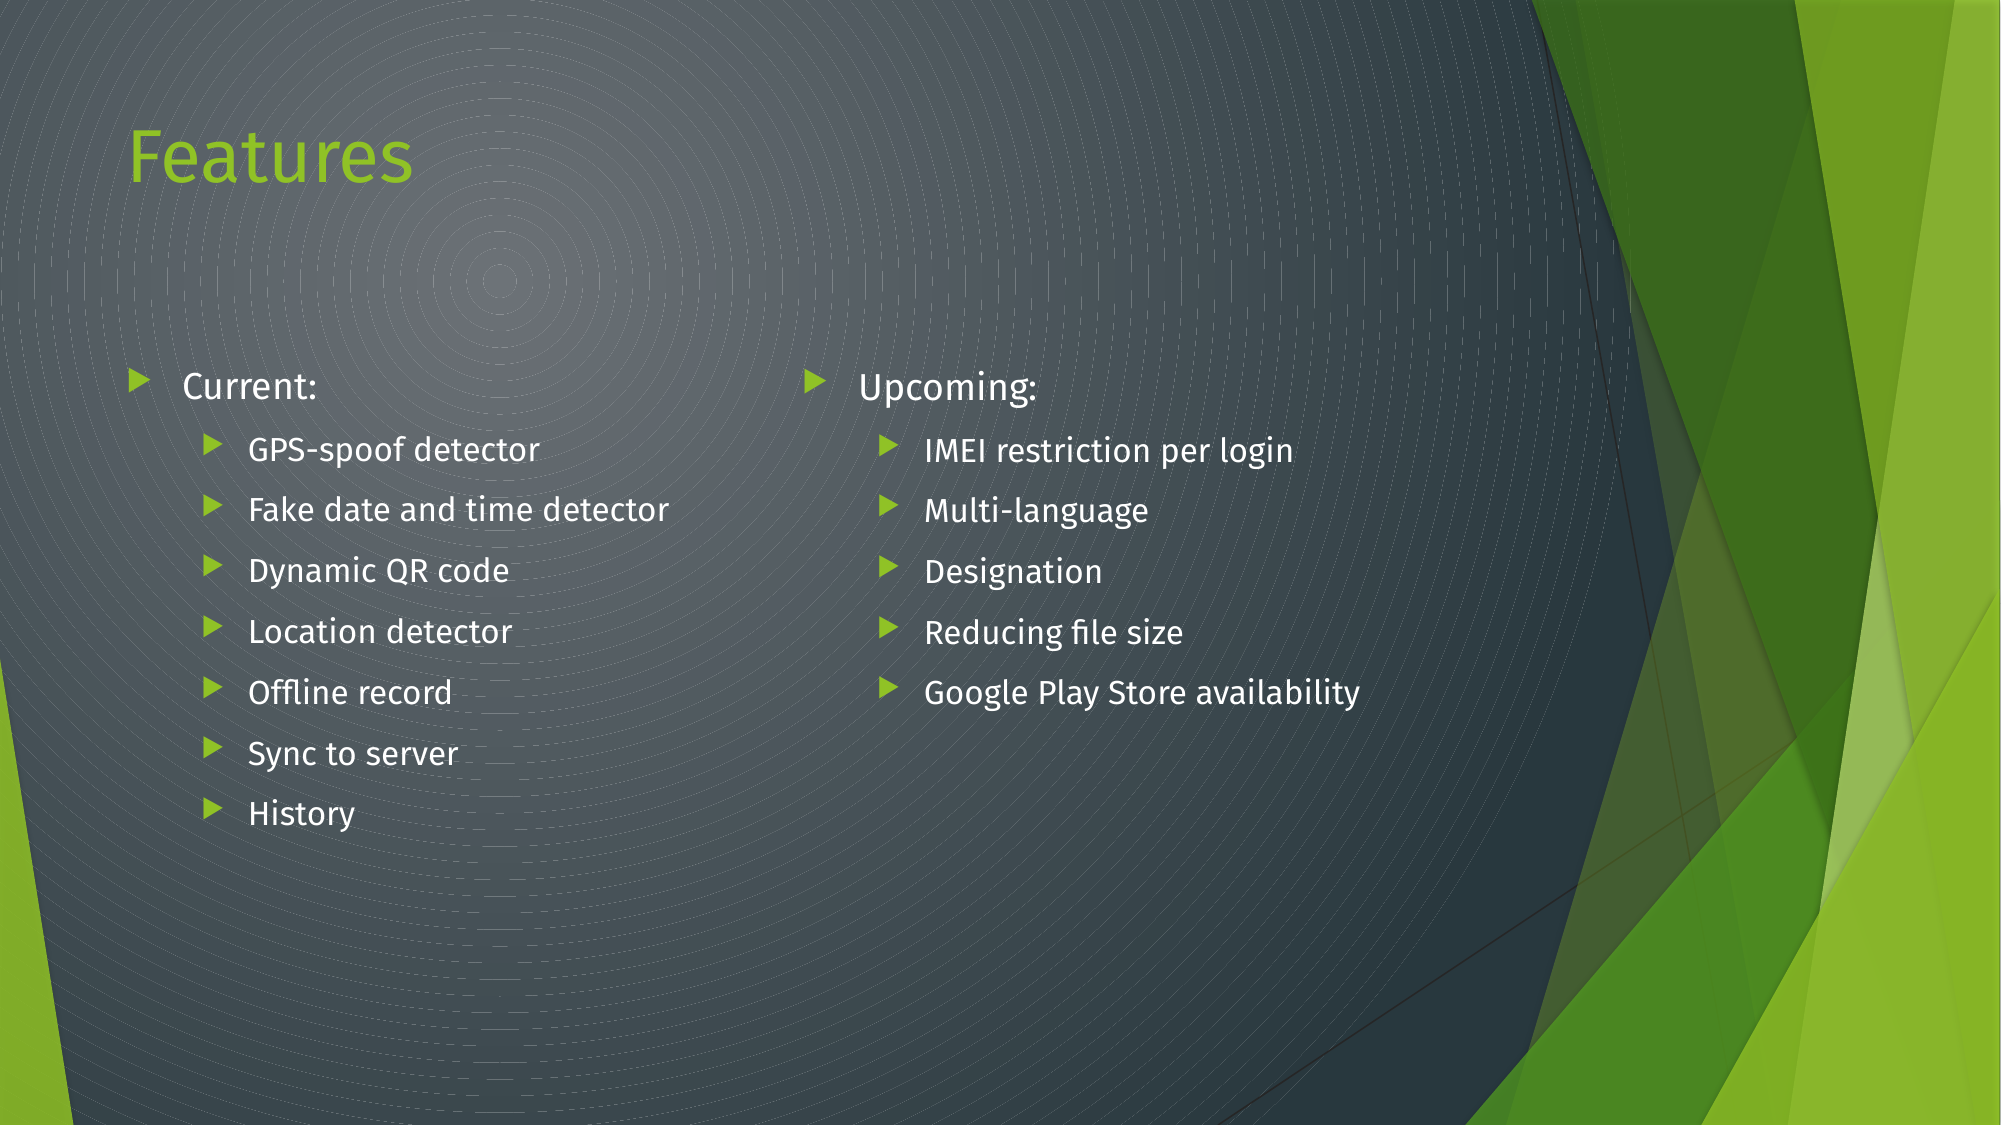

# Features
Current:
GPS-spoof detector
Fake date and time detector
Dynamic QR code
Location detector
Offline record
Sync to server
History
Upcoming:
IMEI restriction per login
Multi-language
Designation
Reducing file size
Google Play Store availability